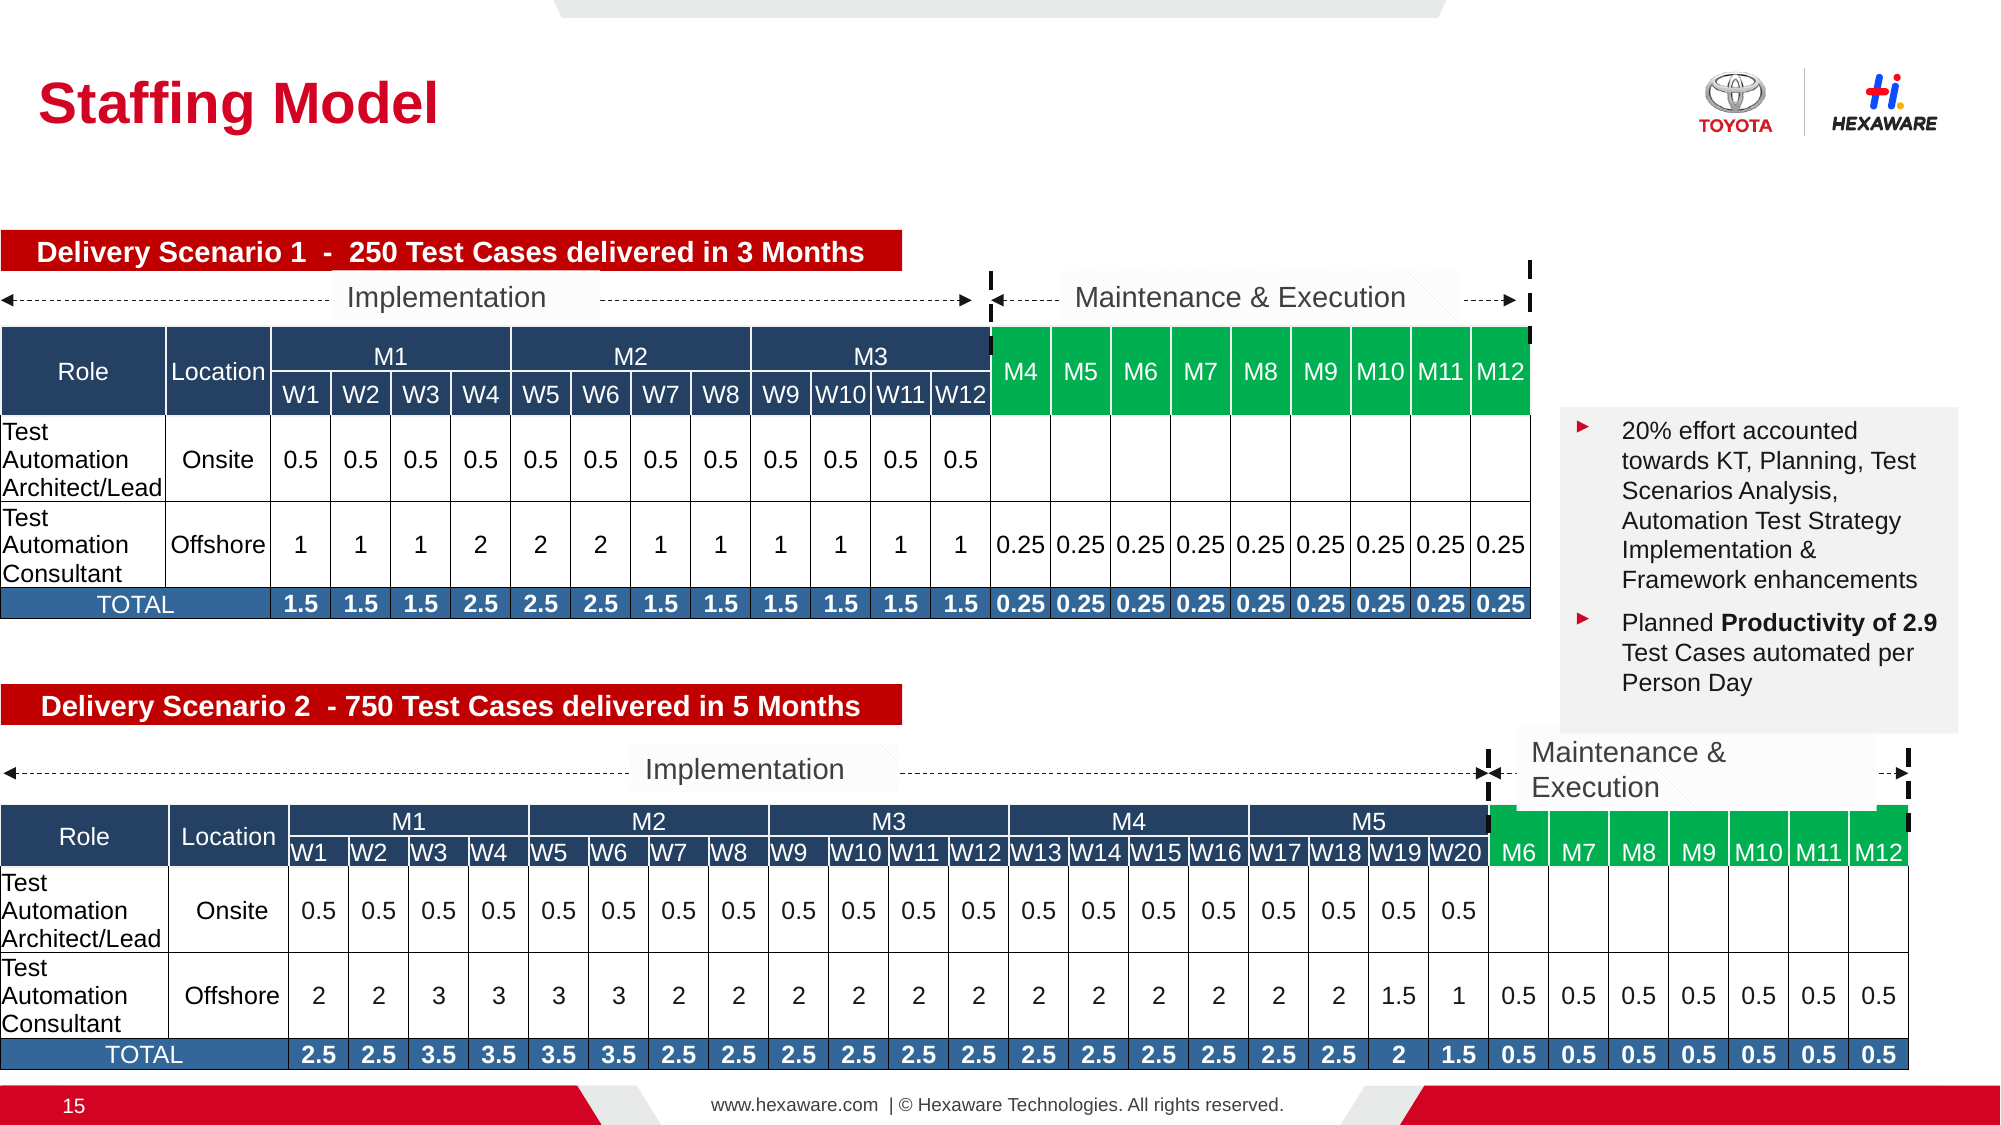

# Staffing Model
Delivery Scenario 1  -  250 Test Cases delivered in 3 Months
Maintenance & Execution
Implementation
| Role | Location | M1 |  |  |  | M2 |  |  |  | M3 |  |  |  | M4 | M5 | M6 | M7 | M8 | M9 | M10 | M11 | M12 |
| --- | --- | --- | --- | --- | --- | --- | --- | --- | --- | --- | --- | --- | --- | --- | --- | --- | --- | --- | --- | --- | --- | --- |
|  |  | W1 | W2 | W3 | W4 | W5 | W6 | W7 | W8 | W9 | W10 | W11 | W12 |  |  |  |  |  |  |  |  |  |
| Test Automation Architect/Lead | Onsite | 0.5 | 0.5 | 0.5 | 0.5 | 0.5 | 0.5 | 0.5 | 0.5 | 0.5 | 0.5 | 0.5 | 0.5 |  |  |  |  |  |  |  |  |  |
| Test Automation Consultant | Offshore | 1 | 1 | 1 | 2 | 2 | 2 | 1 | 1 | 1 | 1 | 1 | 1 | 0.25 | 0.25 | 0.25 | 0.25 | 0.25 | 0.25 | 0.25 | 0.25 | 0.25 |
| TOTAL |  | 1.5 | 1.5 | 1.5 | 2.5 | 2.5 | 2.5 | 1.5 | 1.5 | 1.5 | 1.5 | 1.5 | 1.5 | 0.25 | 0.25 | 0.25 | 0.25 | 0.25 | 0.25 | 0.25 | 0.25 | 0.25 |
20% effort accounted towards KT, Planning, Test Scenarios Analysis, Automation Test Strategy Implementation & Framework enhancements
Planned Productivity of 2.9 Test Cases automated per Person Day

Delivery Scenario 2  - 750 Test Cases delivered in 5 Months
Implementation
Maintenance & Execution
| Role | Location | M1 |  |  |  | M2 |  |  |  | M3 |  |  |  | M4 |  |  |  | M5 |  |  |  | M6 | M7 | M8 | M9 | M10 | M11 | M12 |
| --- | --- | --- | --- | --- | --- | --- | --- | --- | --- | --- | --- | --- | --- | --- | --- | --- | --- | --- | --- | --- | --- | --- | --- | --- | --- | --- | --- | --- |
|  |  | W1 | W2 | W3 | W4 | W5 | W6 | W7 | W8 | W9 | W10 | W11 | W12 | W13 | W14 | W15 | W16 | W17 | W18 | W19 | W20 |  |  |  |  |  |  |  |
| Test Automation Architect/Lead | Onsite | 0.5 | 0.5 | 0.5 | 0.5 | 0.5 | 0.5 | 0.5 | 0.5 | 0.5 | 0.5 | 0.5 | 0.5 | 0.5 | 0.5 | 0.5 | 0.5 | 0.5 | 0.5 | 0.5 | 0.5 |  |  |  |  |  |  |  |
| Test Automation Consultant | Offshore | 2 | 2 | 3 | 3 | 3 | 3 | 2 | 2 | 2 | 2 | 2 | 2 | 2 | 2 | 2 | 2 | 2 | 2 | 1.5 | 1 | 0.5 | 0.5 | 0.5 | 0.5 | 0.5 | 0.5 | 0.5 |
| TOTAL |  | 2.5 | 2.5 | 3.5 | 3.5 | 3.5 | 3.5 | 2.5 | 2.5 | 2.5 | 2.5 | 2.5 | 2.5 | 2.5 | 2.5 | 2.5 | 2.5 | 2.5 | 2.5 | 2 | 1.5 | 0.5 | 0.5 | 0.5 | 0.5 | 0.5 | 0.5 | 0.5 |